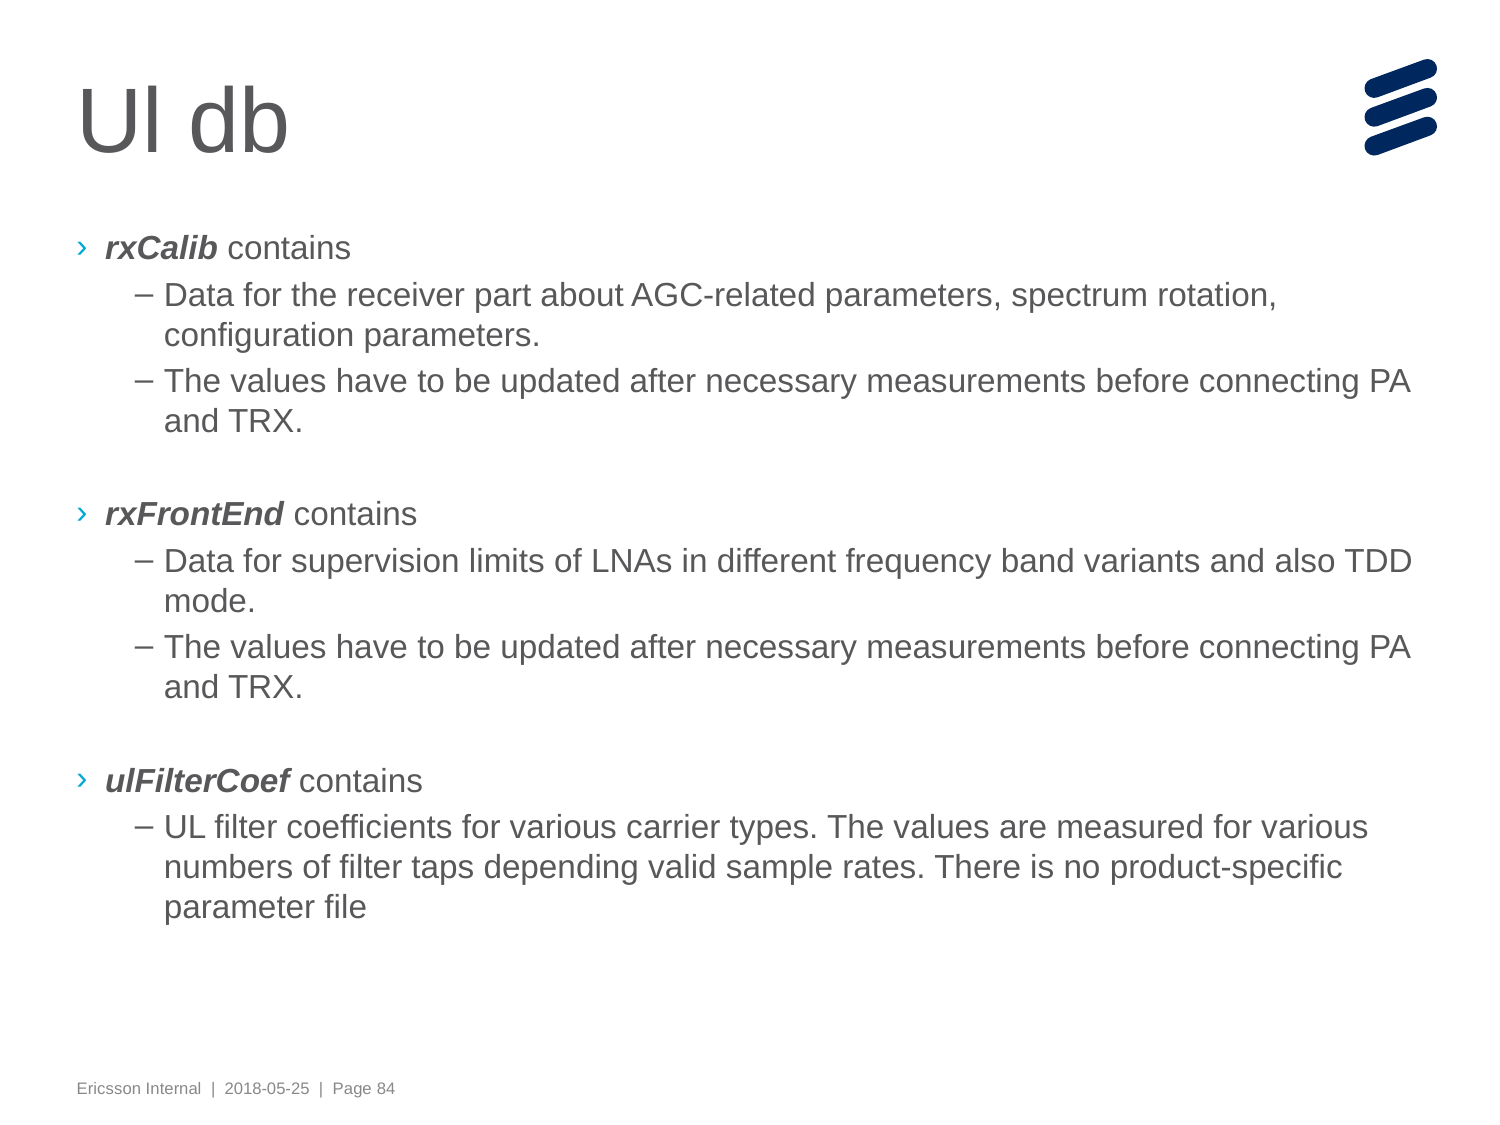

# Ul db
rxCalib contains
Data for the receiver part about AGC-related parameters, spectrum rotation, configuration parameters.
The values have to be updated after necessary measurements before connecting PA and TRX.

rxFrontEnd contains
Data for supervision limits of LNAs in different frequency band variants and also TDD mode.
The values have to be updated after necessary measurements before connecting PA and TRX.

ulFilterCoef contains
UL filter coefficients for various carrier types. The values are measured for various numbers of filter taps depending valid sample rates. There is no product-specific parameter file